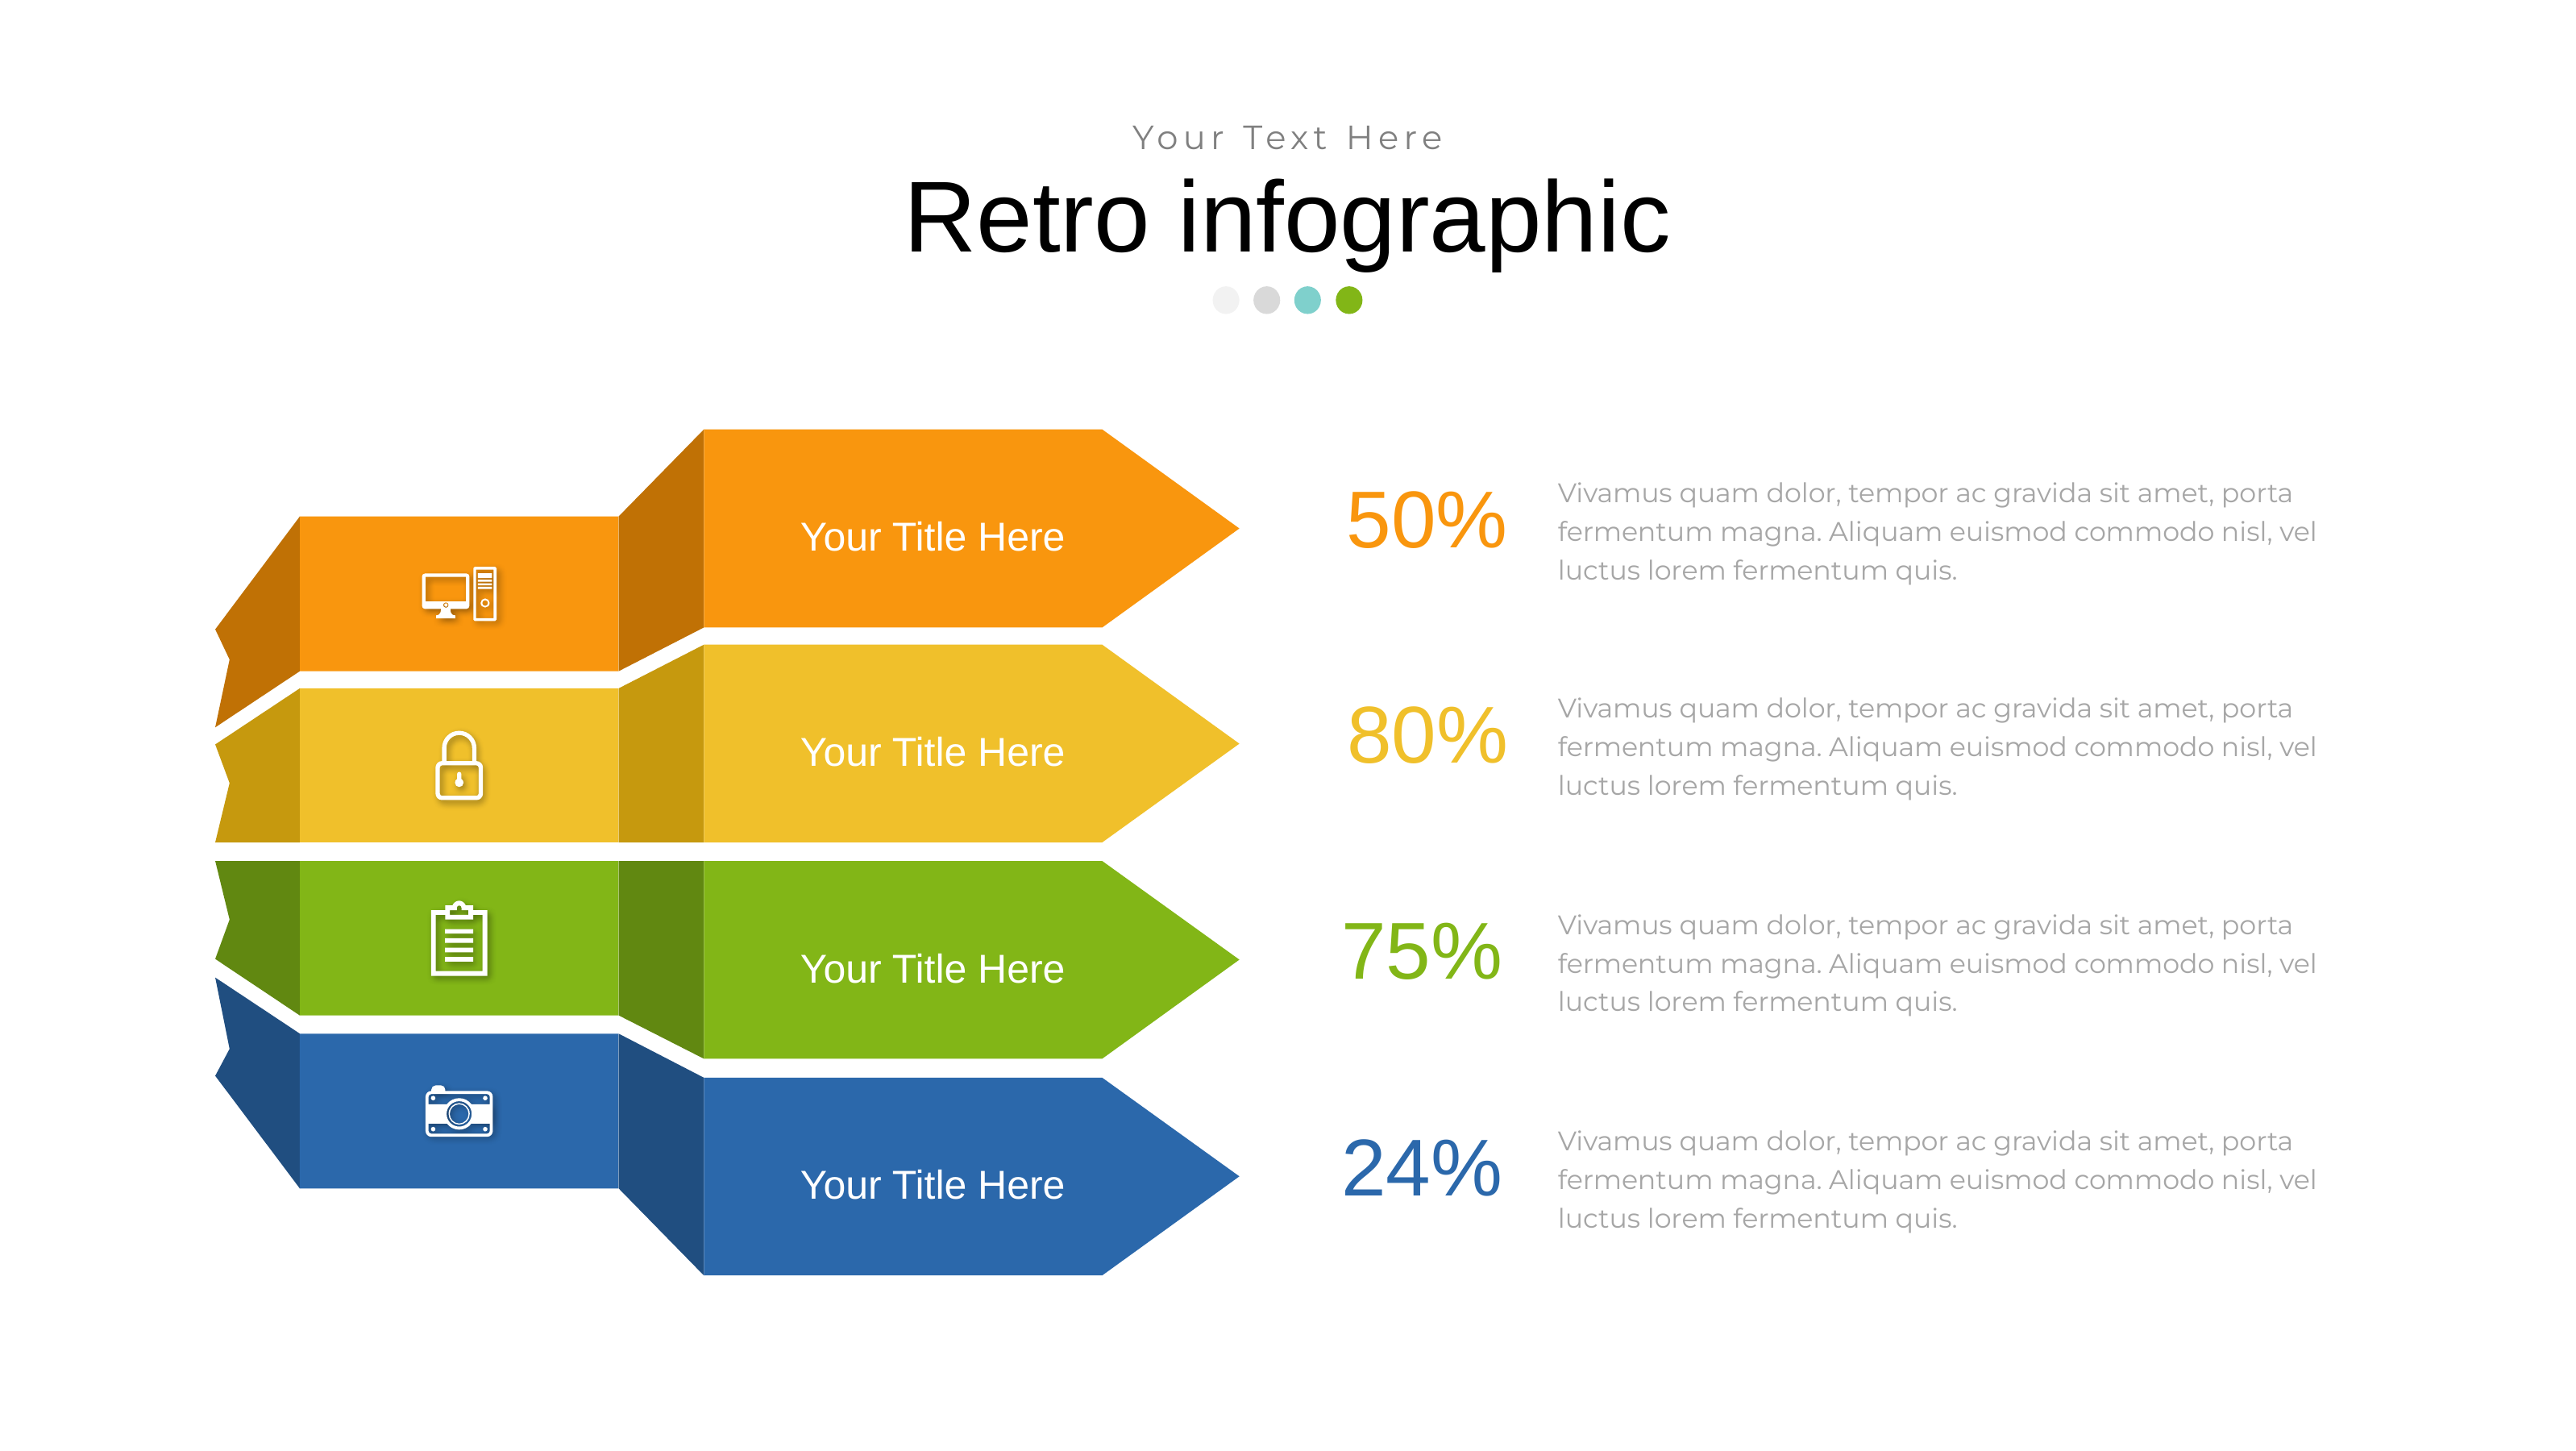

Your Text Here

Retro infographic

Your Title Here

Your Title Here

Your Title Here

Your Title Here
50%
Vivamus quam dolor, tempor ac gravida sit amet, porta fermentum magna. Aliquam euismod commodo nisl, vel luctus lorem fermentum quis.
80%
Vivamus quam dolor, tempor ac gravida sit amet, porta fermentum magna. Aliquam euismod commodo nisl, vel luctus lorem fermentum quis.
75%
Vivamus quam dolor, tempor ac gravida sit amet, porta fermentum magna. Aliquam euismod commodo nisl, vel luctus lorem fermentum quis.
24%
Vivamus quam dolor, tempor ac gravida sit amet, porta fermentum magna. Aliquam euismod commodo nisl, vel luctus lorem fermentum quis.